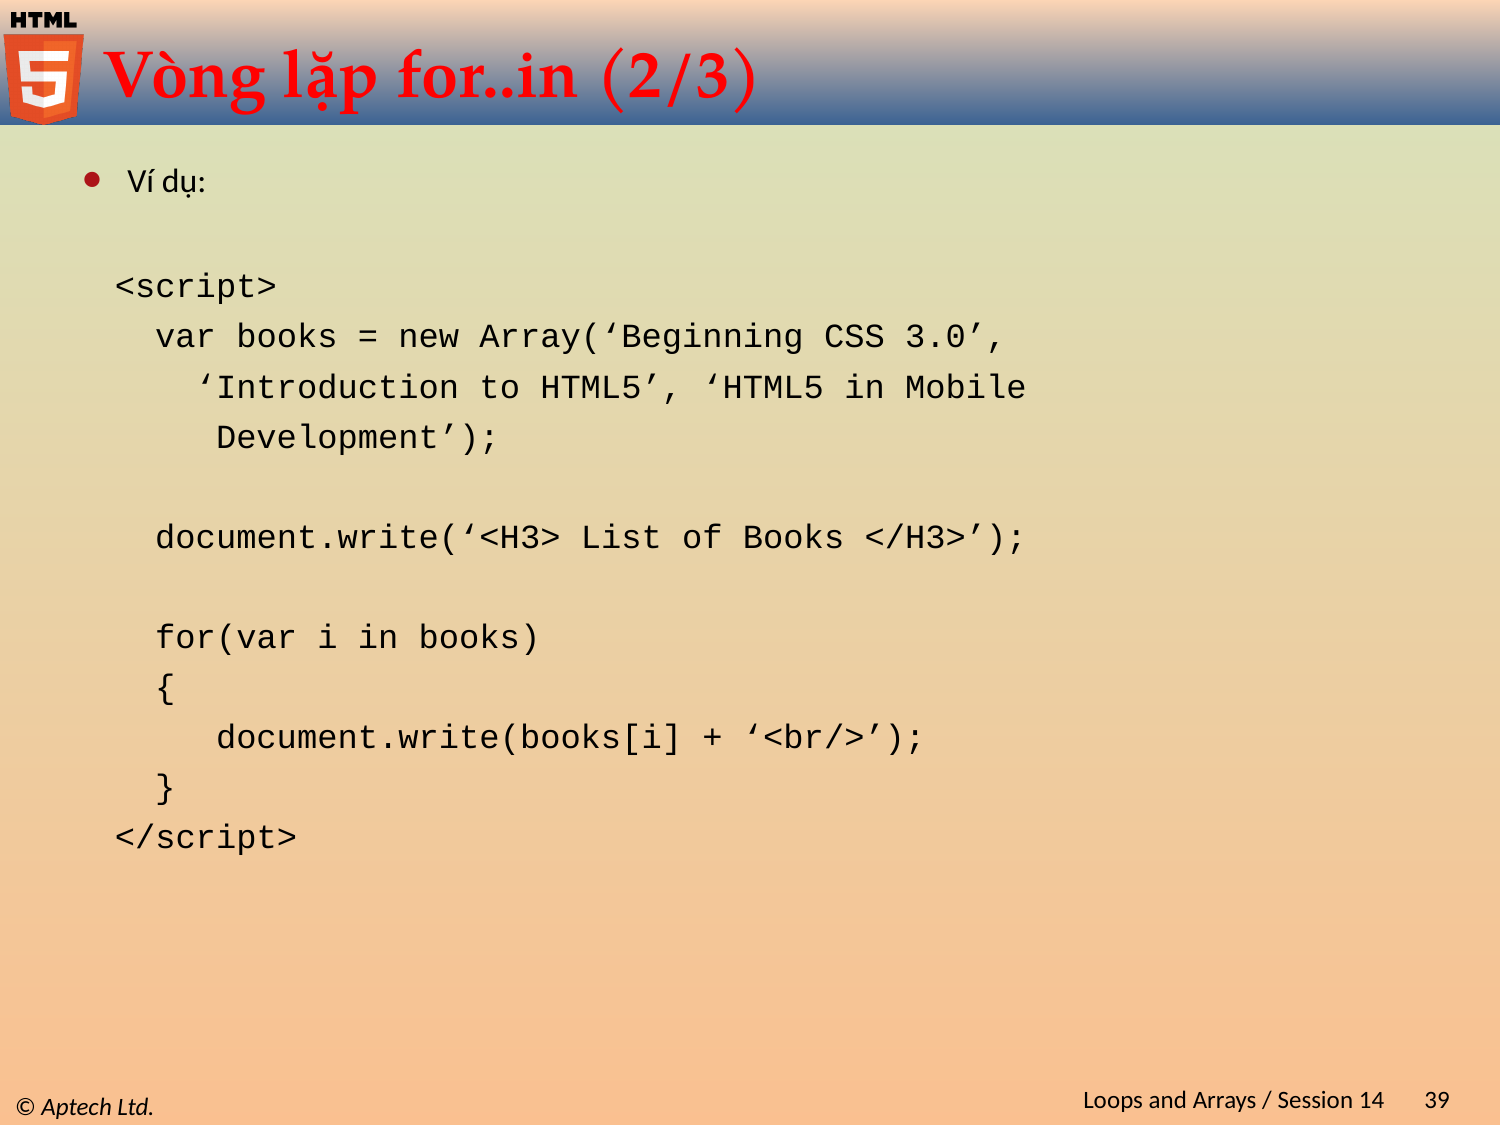

# Vòng lặp for..in (2/3)
Ví dụ:
<script>
  var books = new Array(‘Beginning CSS 3.0’,
    ‘Introduction to HTML5’, ‘HTML5 in Mobile
     Development’);

  document.write(‘<H3> List of Books </H3>’);

  for(var i in books)
  {
     document.write(books[i] + ‘<br/>’);
  }
</script>
Loops and Arrays / Session 14
39